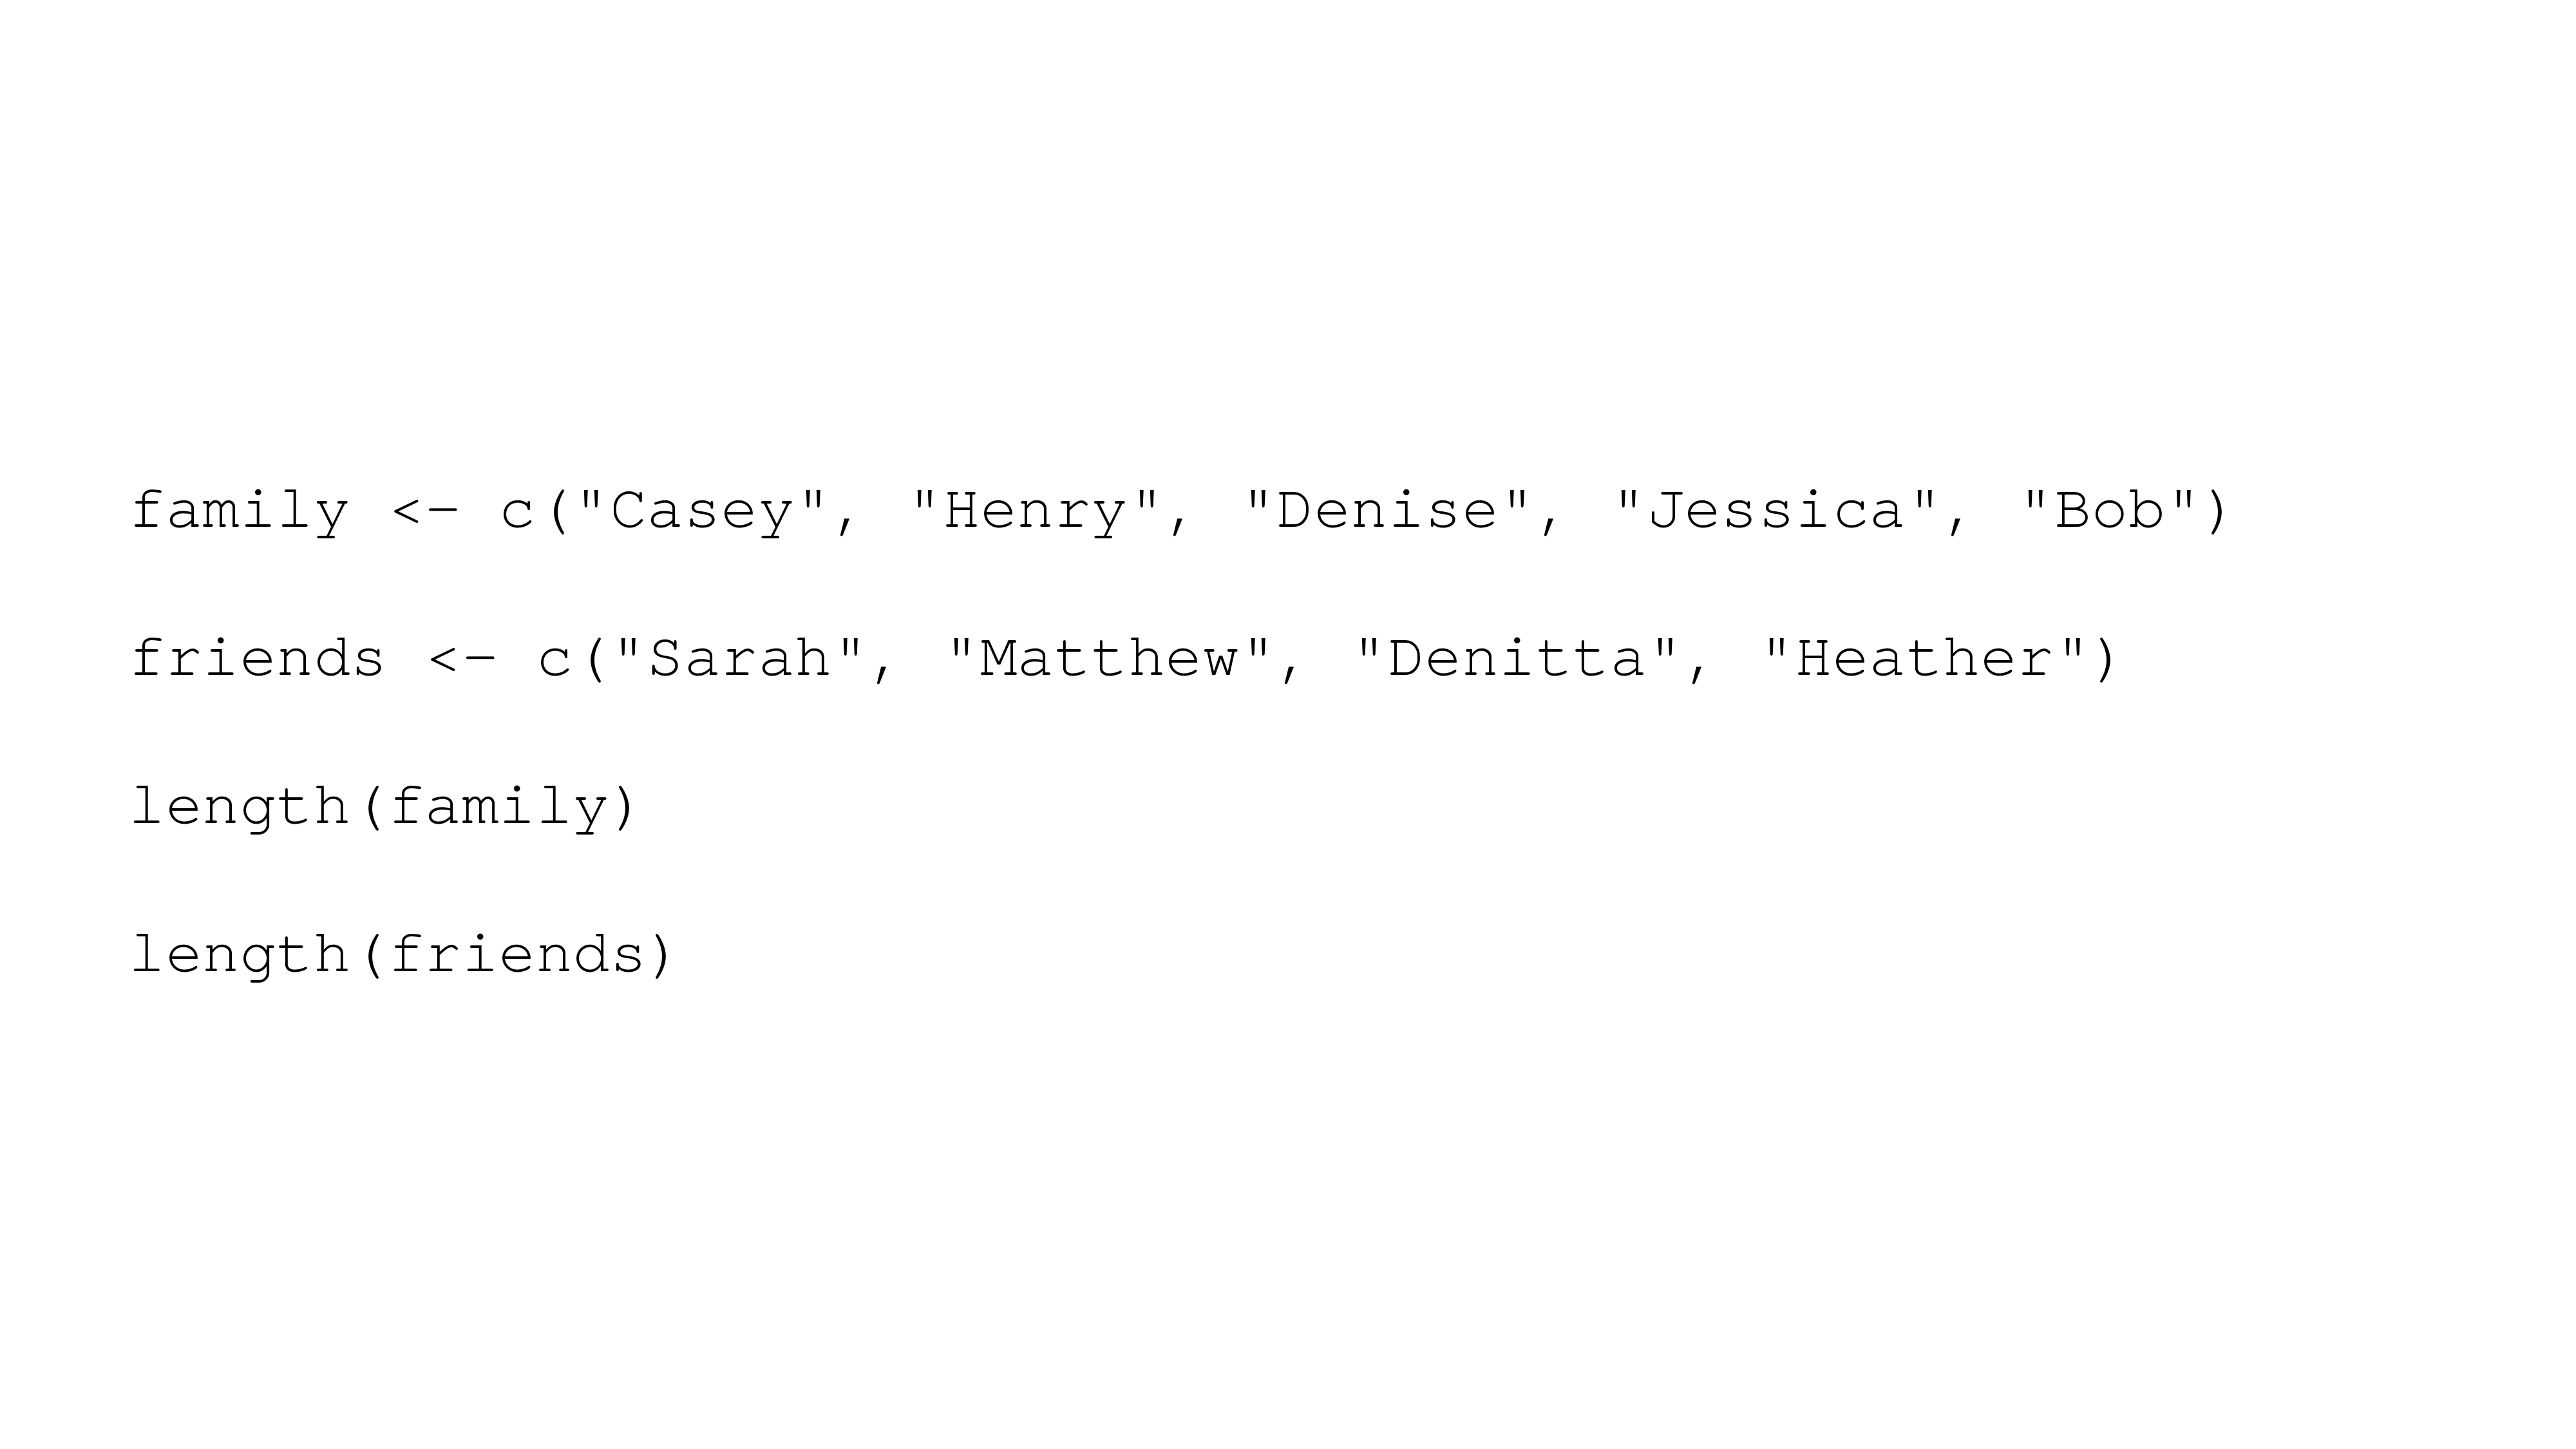

family <- c("Casey", "Henry", "Denise", "Jessica", "Bob")

friends <- c("Sarah", "Matthew", "Denitta", "Heather")

length(family)

length(friends)